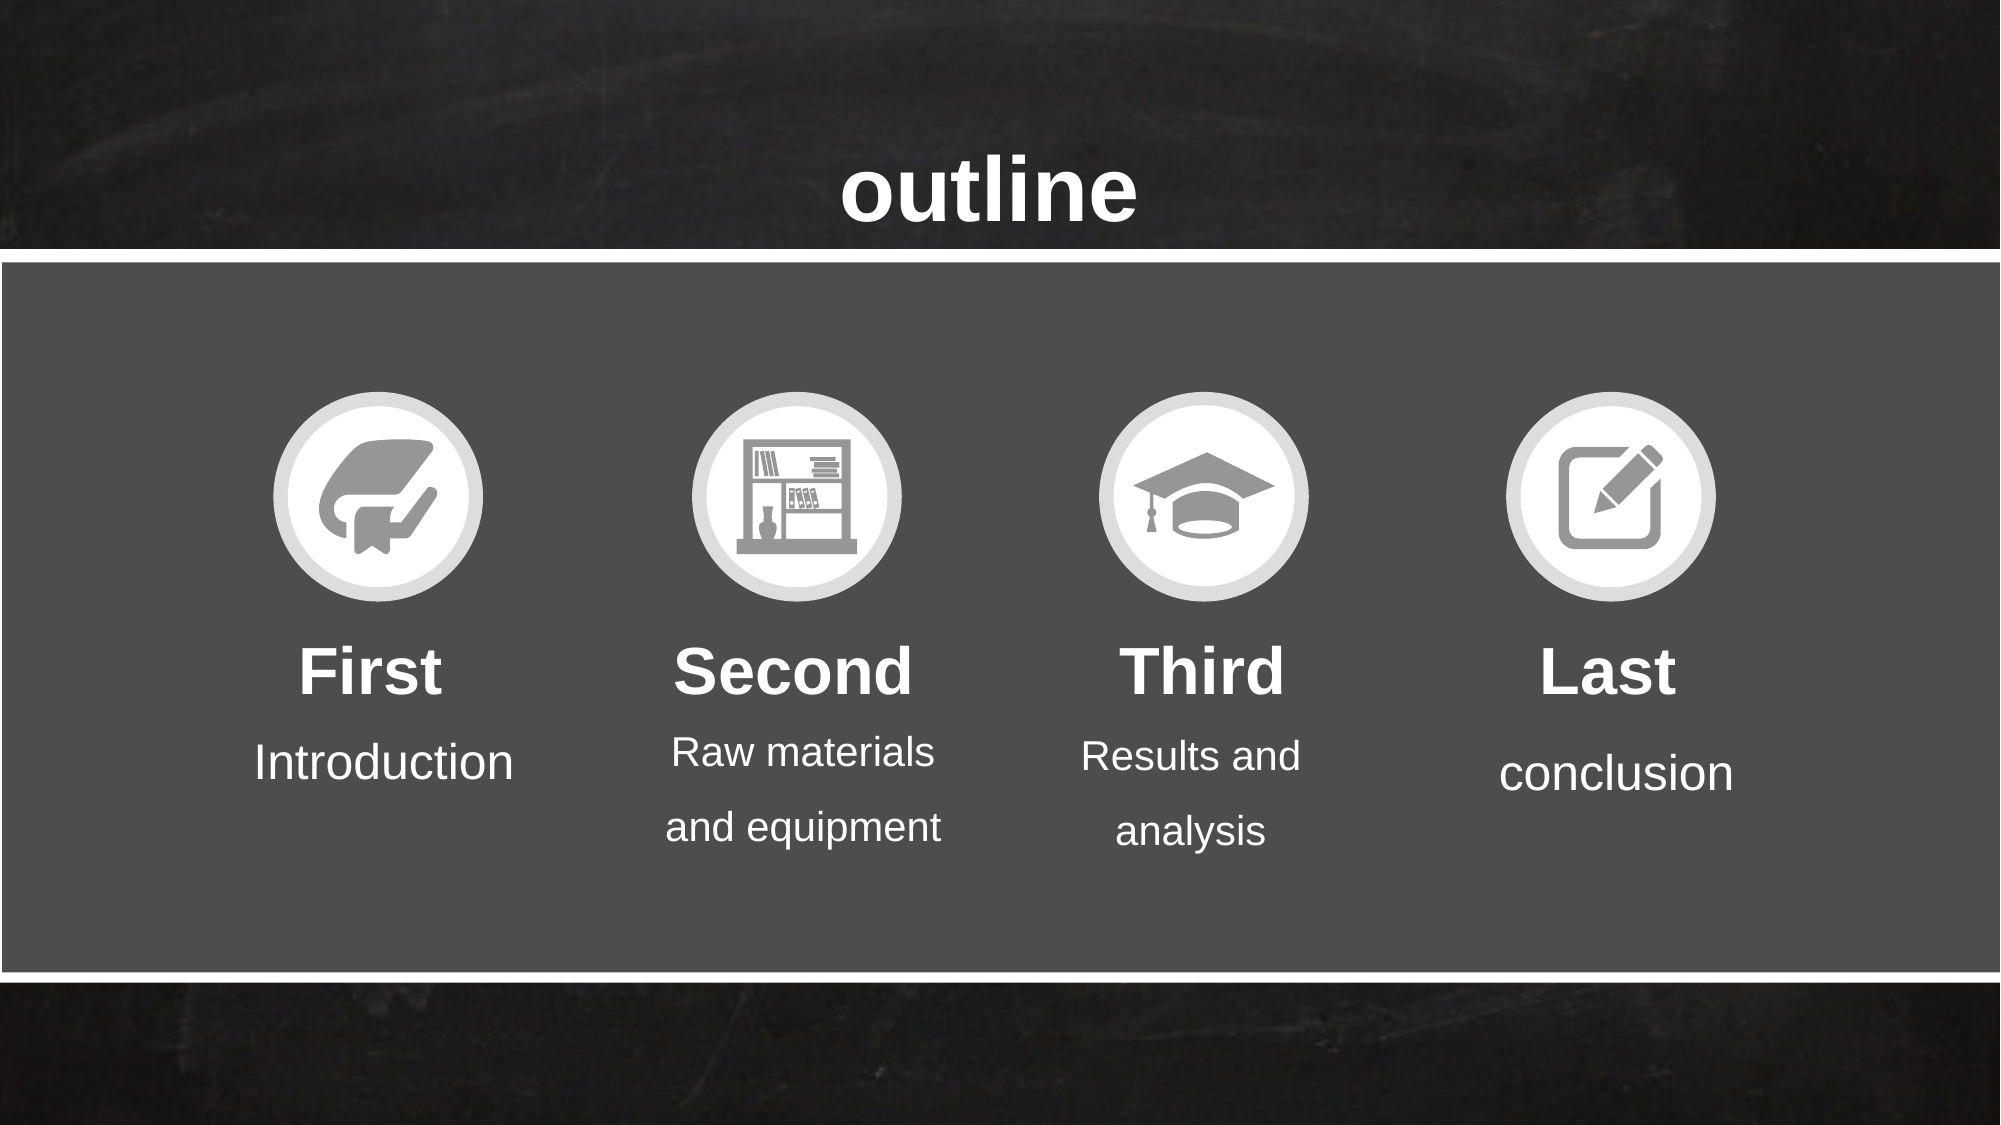

outline

First
Second
Third
Last
Introduction
Raw materials
and equipment
Results and analysis
conclusion